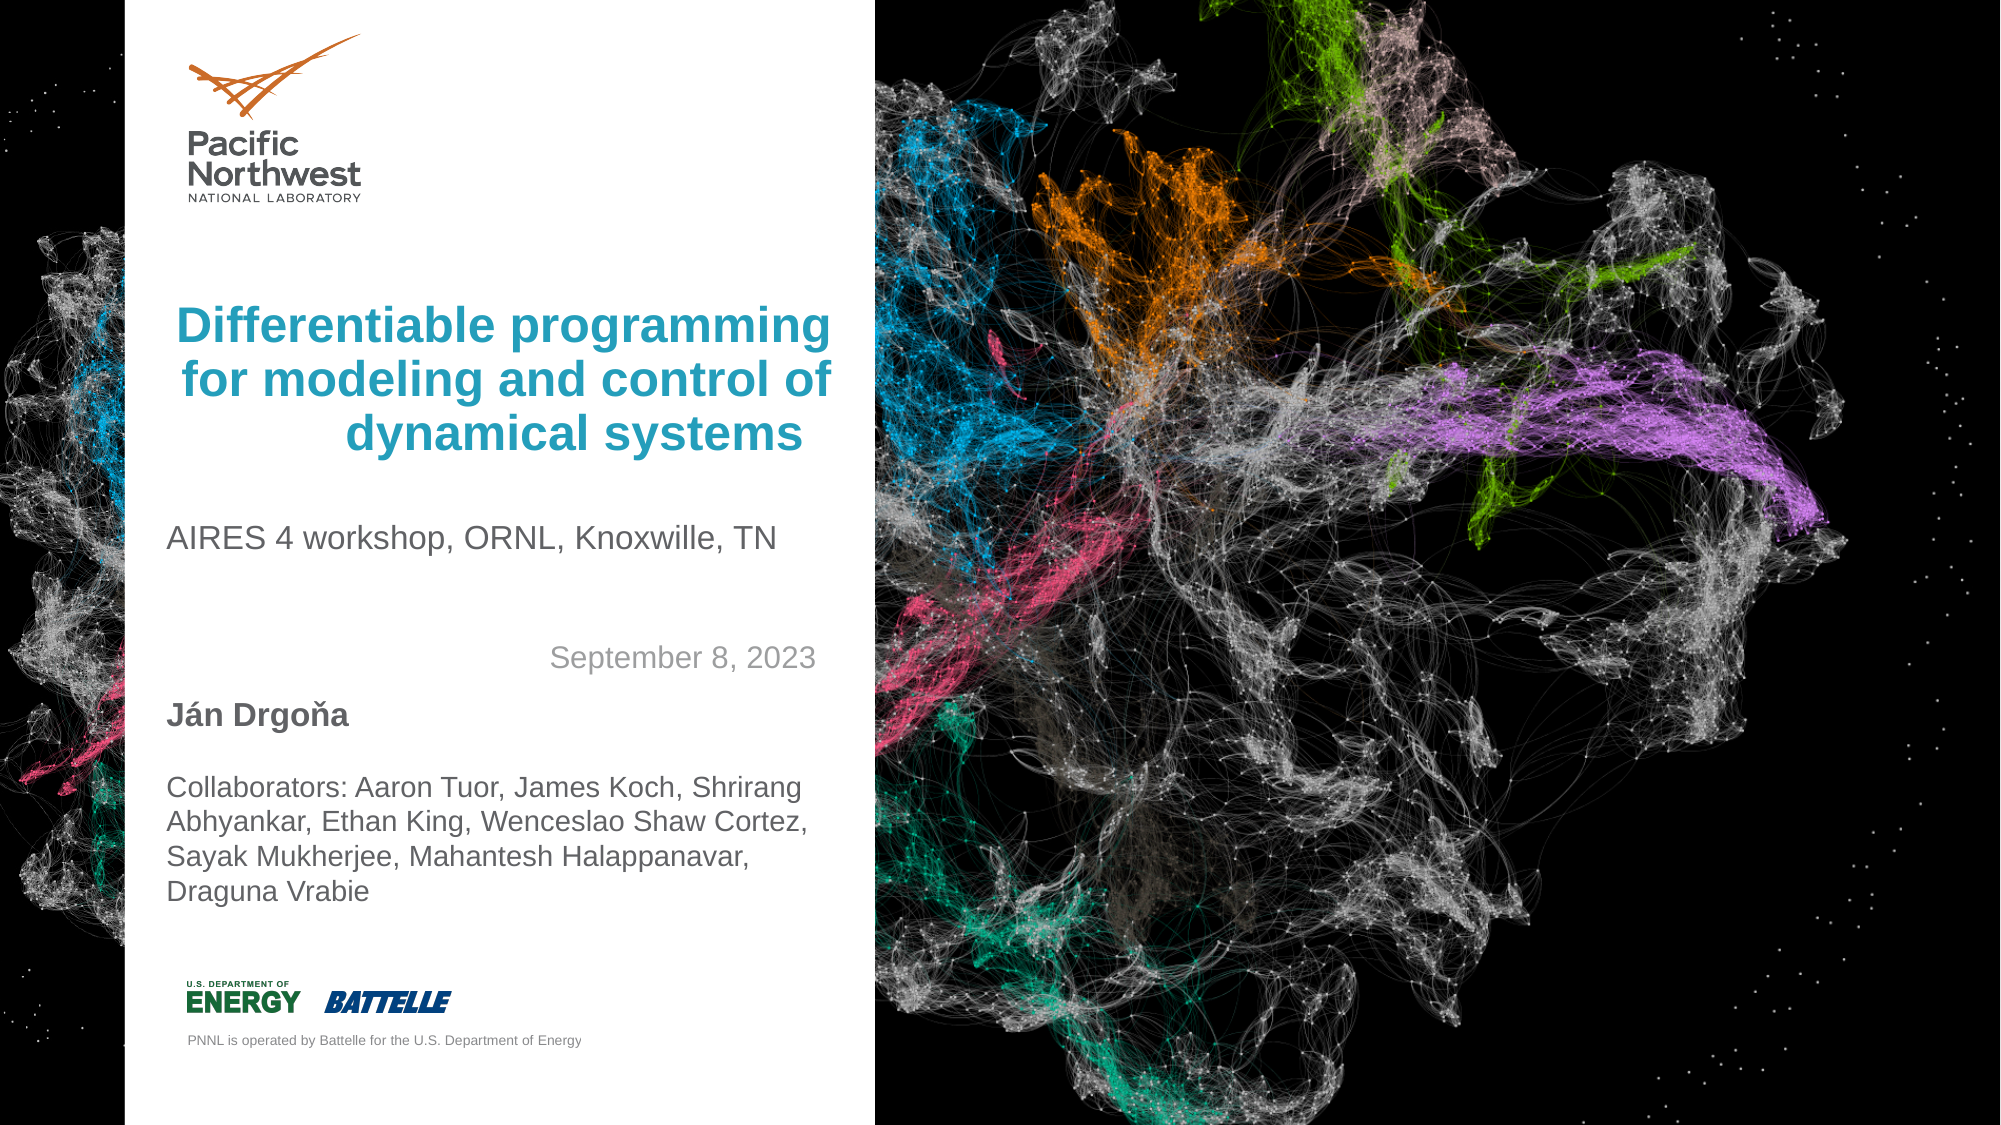

# Differentiable programming for modeling and control of dynamical systems
AIRES 4 workshop, ORNL, Knoxwille, TN
September 8, 2023
Ján Drgoňa
Collaborators: Aaron Tuor, James Koch, Shrirang Abhyankar, Ethan King, Wenceslao Shaw Cortez, Sayak Mukherjee, Mahantesh Halappanavar, Draguna Vrabie